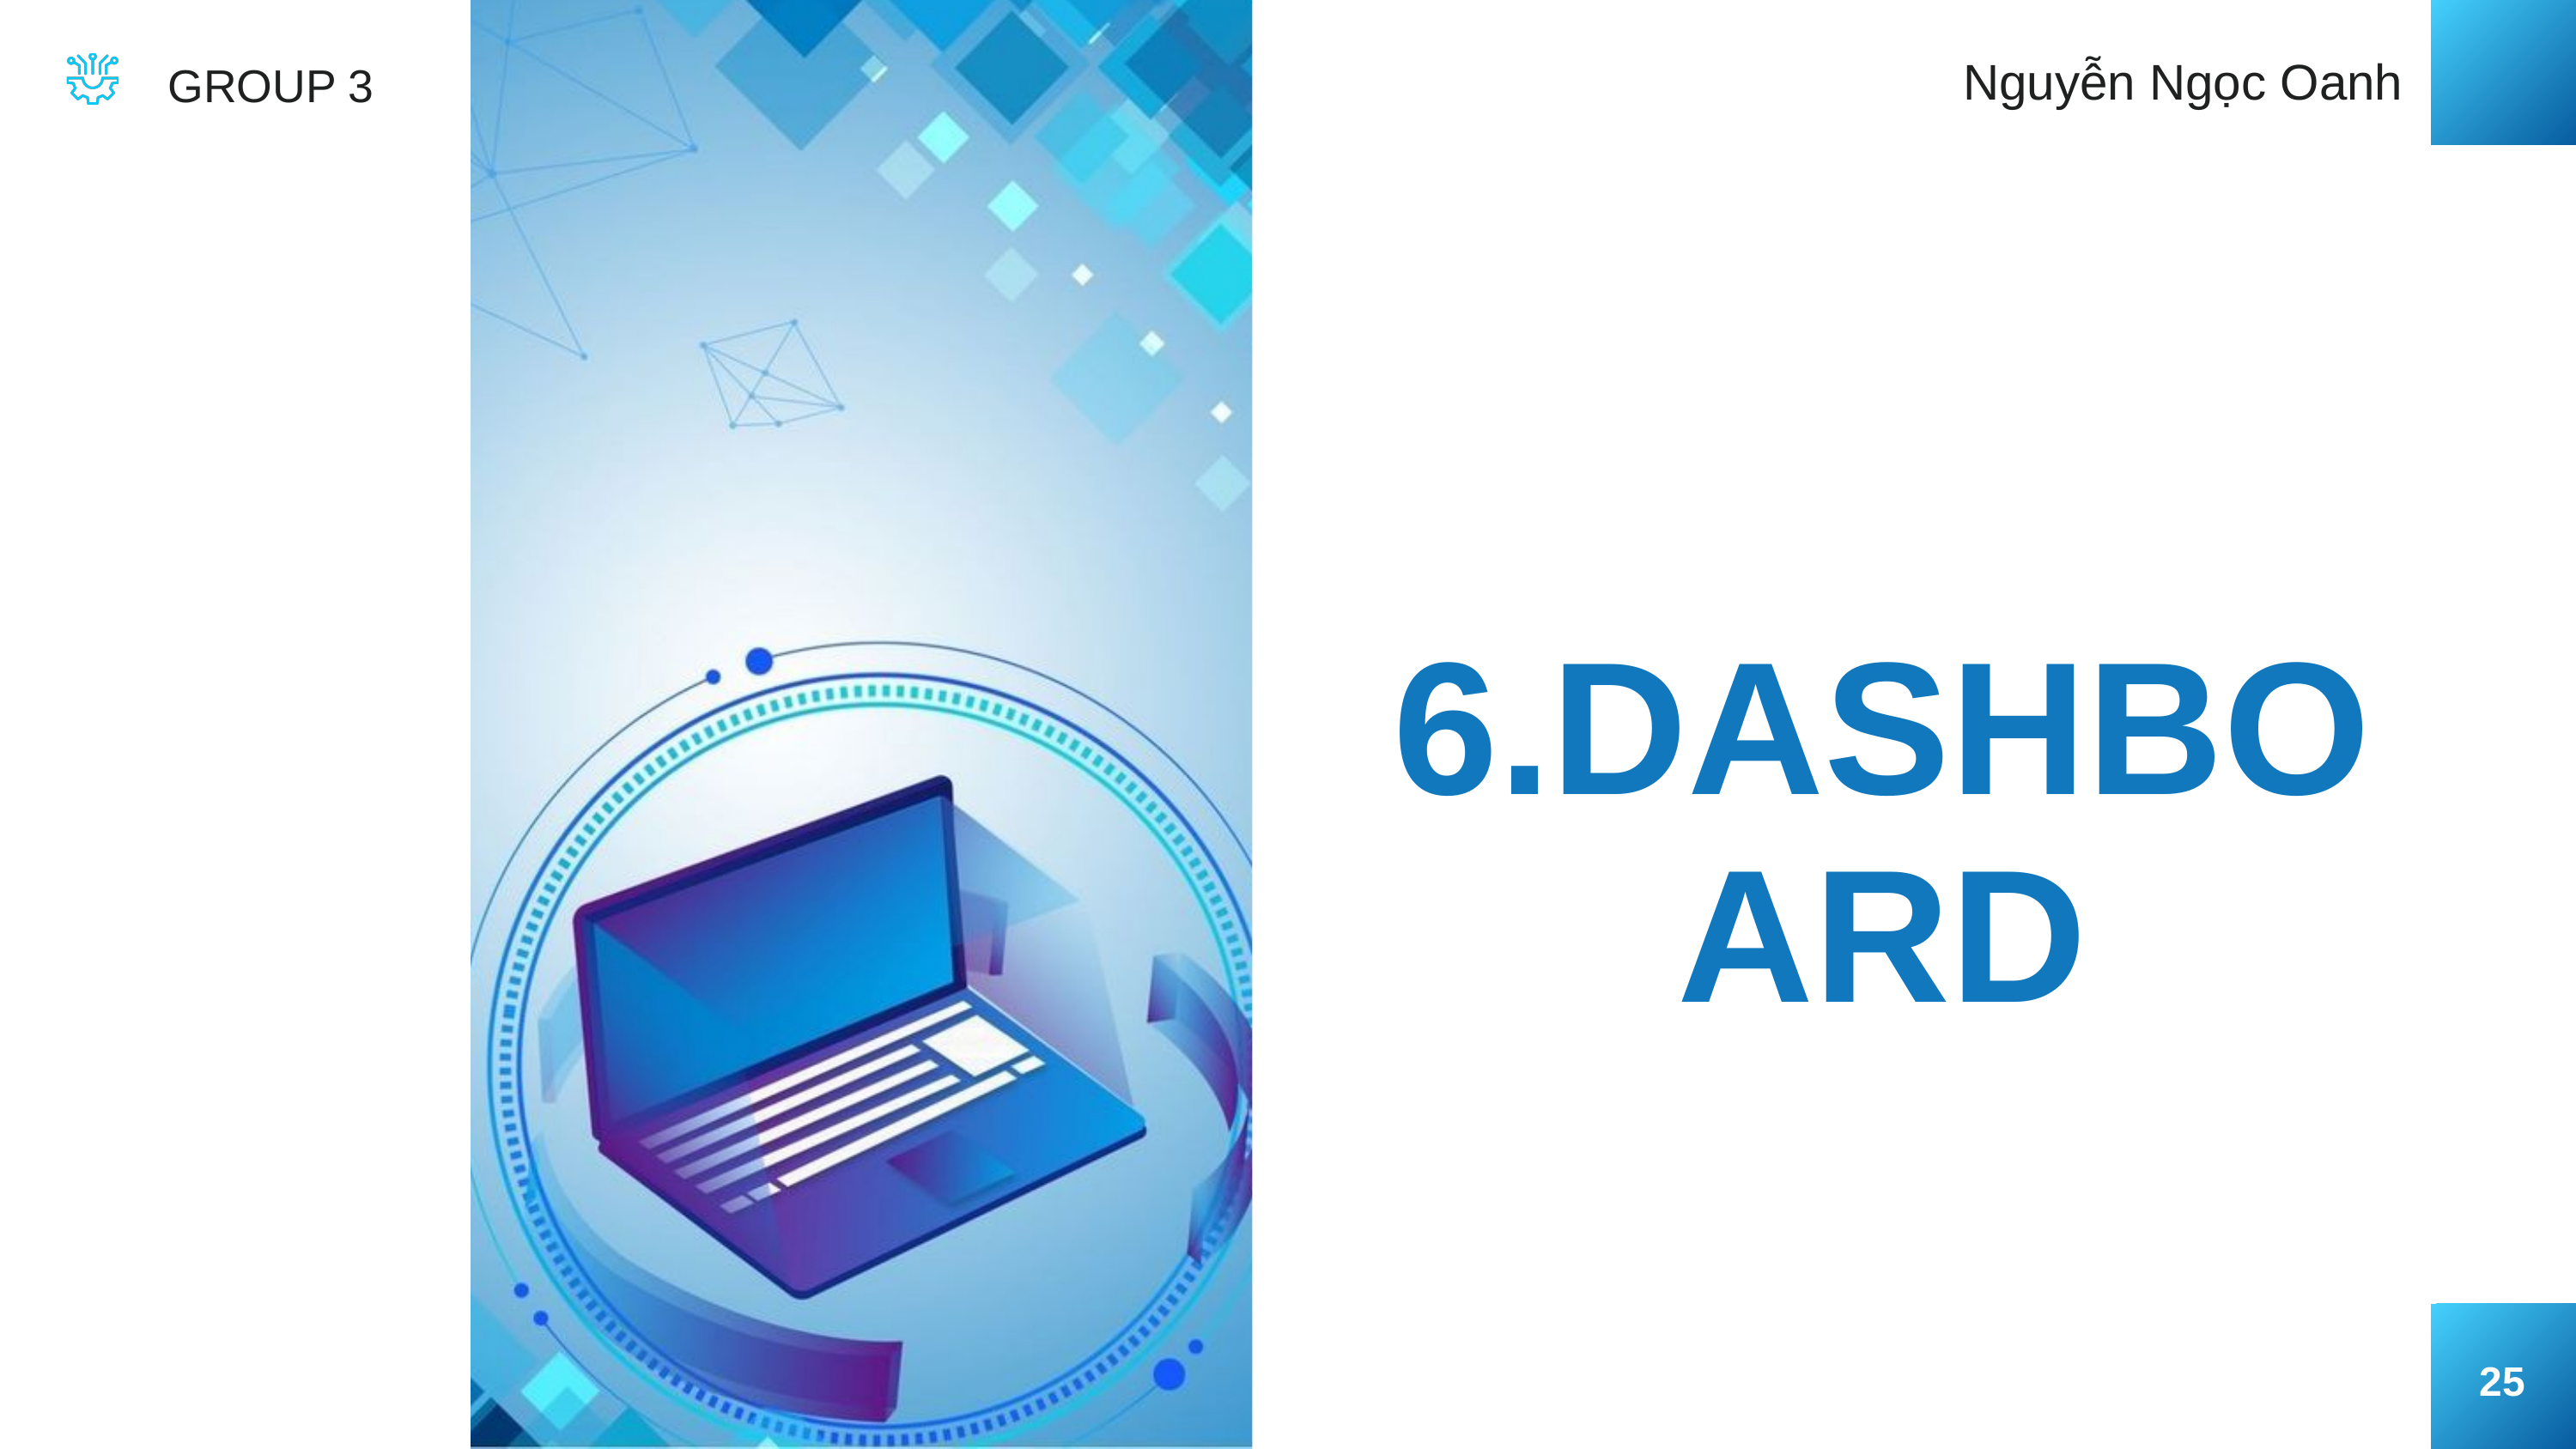

Nguyễn Ngọc Oanh
GROUP 3

6.DASHBOARD

25